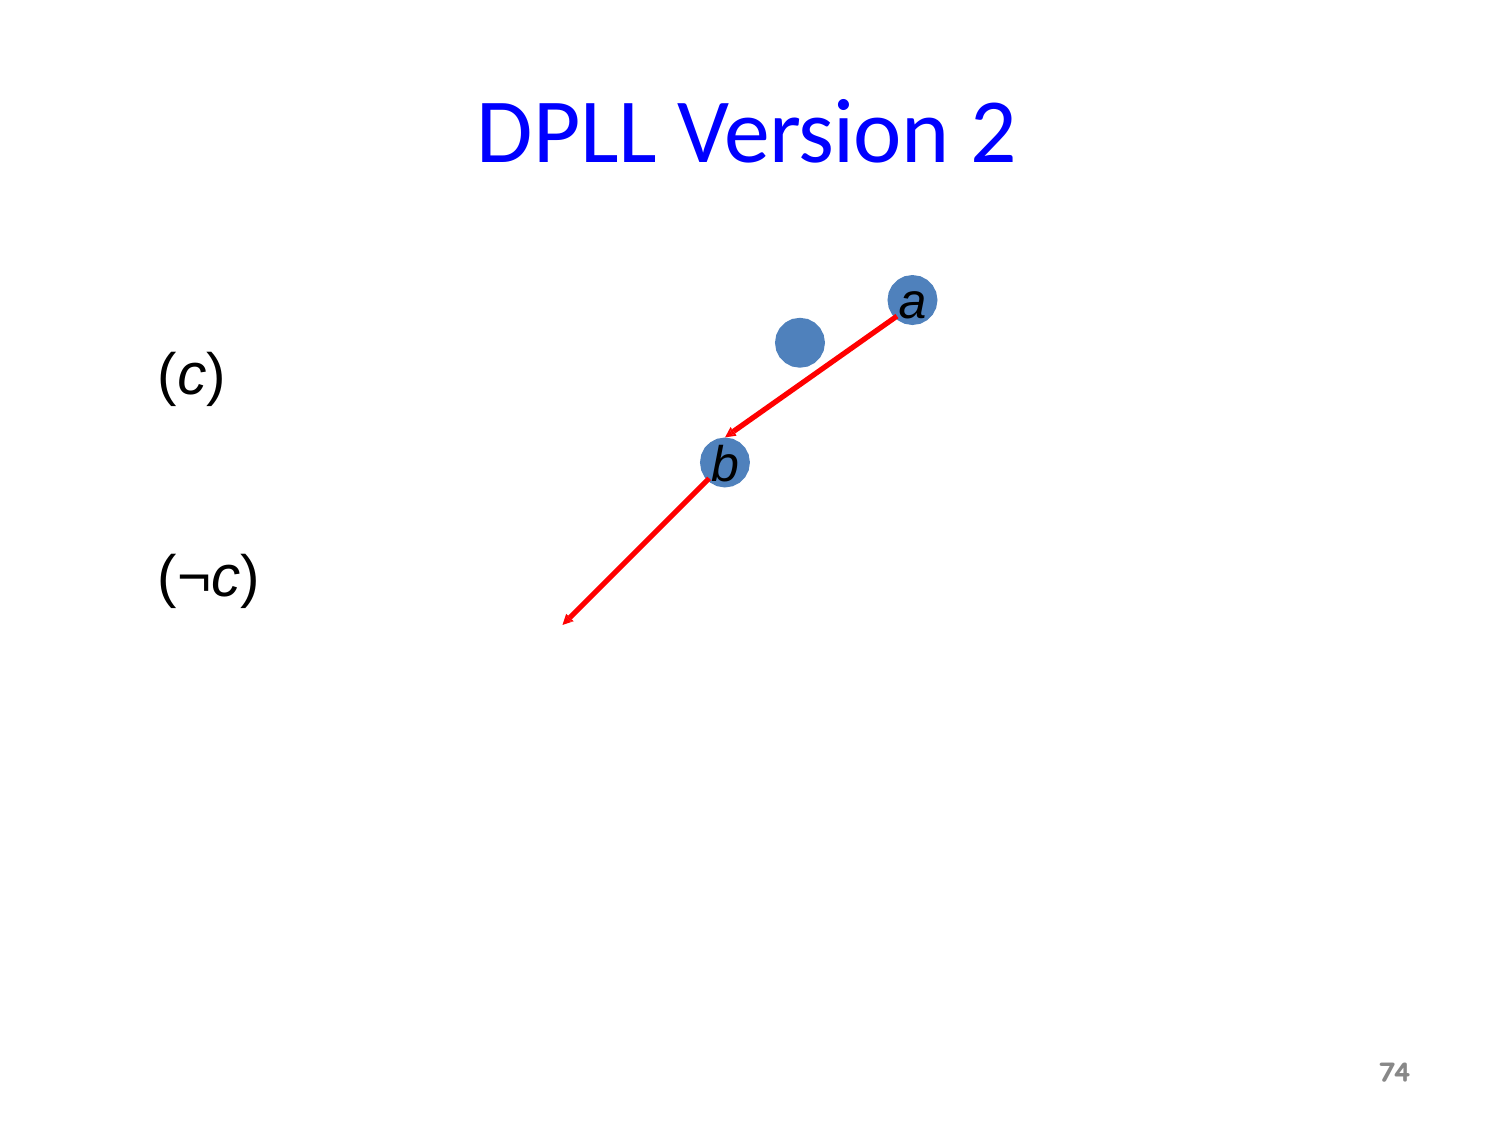

# DPLL Version 2
a

(c)
b

(¬c)
74